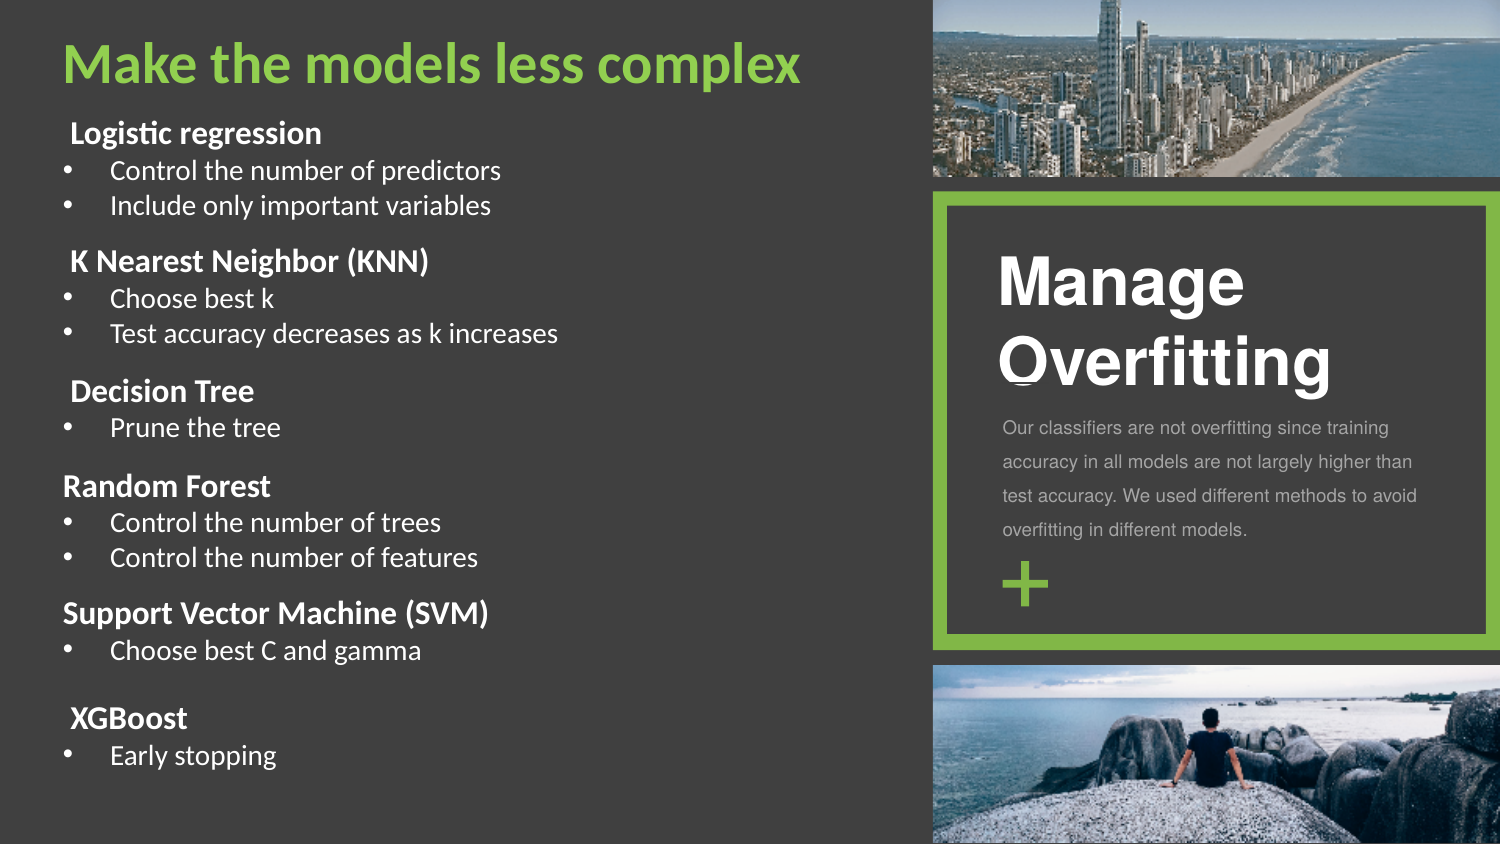

Make the models less complex
 Logistic regression
Control the number of predictors
Include only important variables

 K Nearest Neighbor (KNN)
Choose best k
Test accuracy decreases as k increases

 Decision Tree
Prune the tree

Random Forest
Control the number of trees
Control the number of features

Support Vector Machine (SVM)
Choose best C and gamma

 XGBoost
Early stopping

Manage
Overfitting

Our classifiers are not overfitting since training accuracy in all models are not largely higher than test accuracy. We used different methods to avoid overfitting in different models.